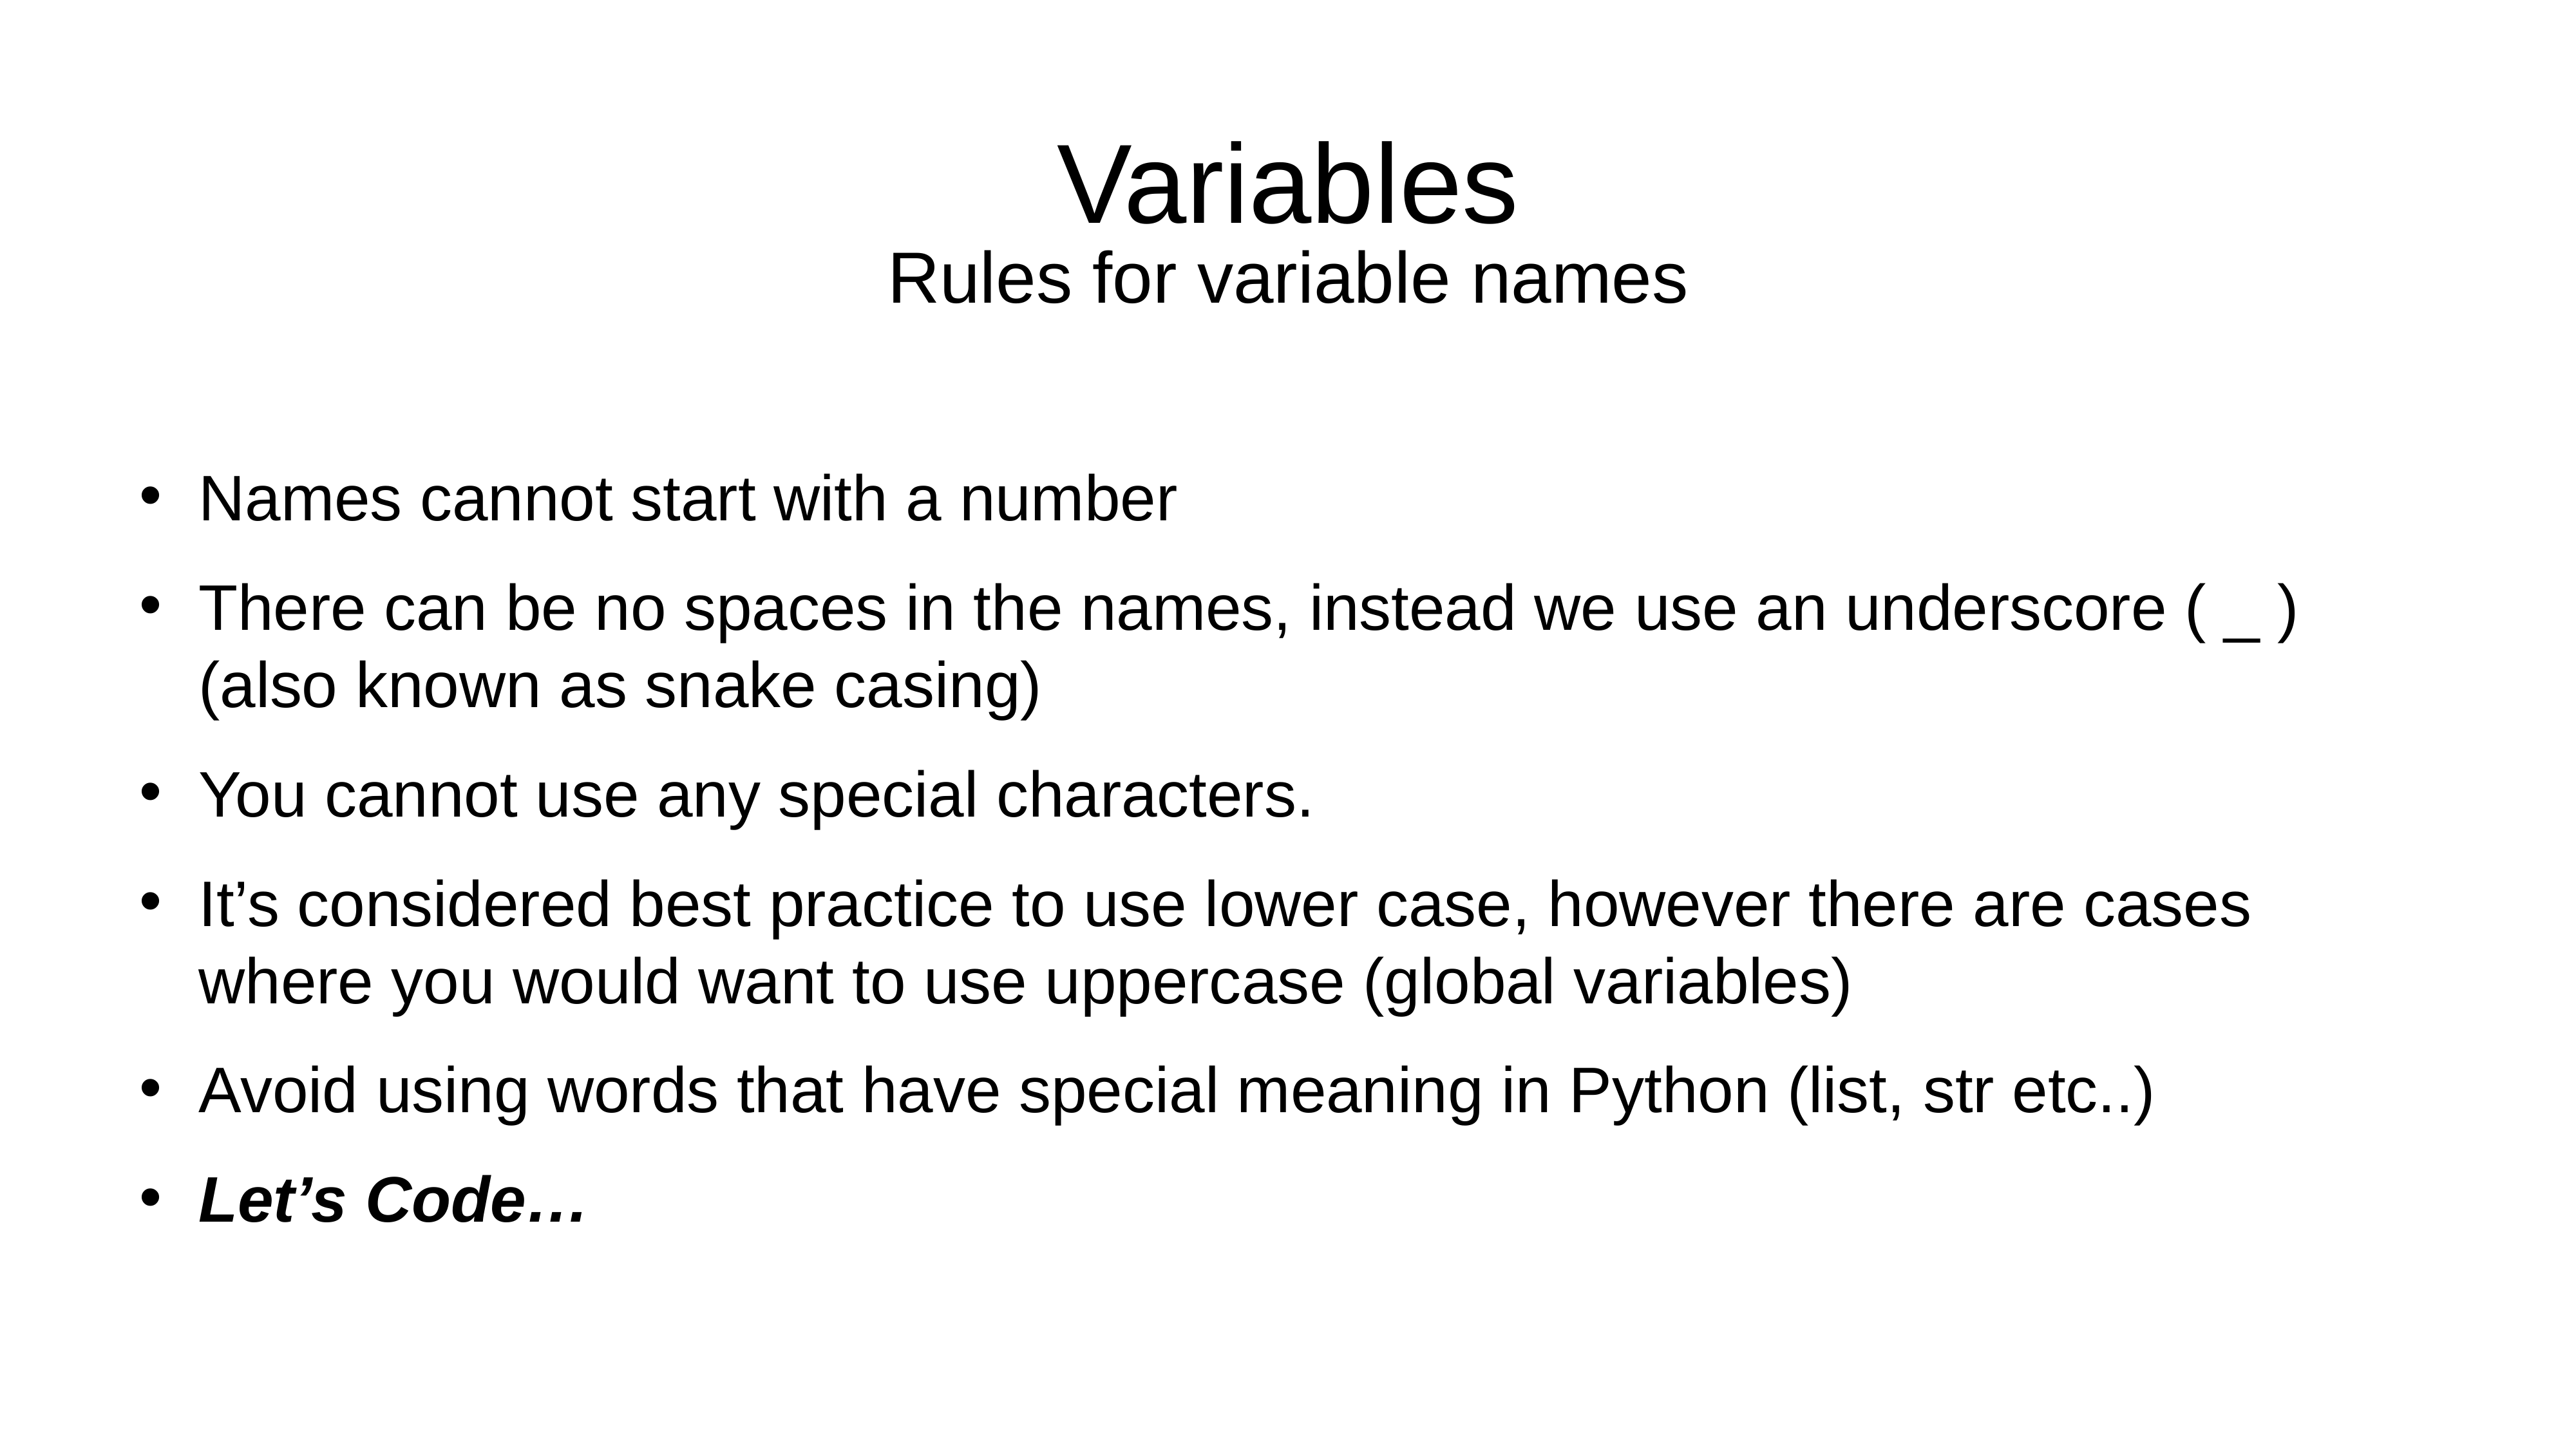

# Variables
Rules for variable names
Names cannot start with a number
There can be no spaces in the names, instead we use an underscore ( _ ) (also known as snake casing)
You cannot use any special characters.
It’s considered best practice to use lower case, however there are cases where you would want to use uppercase (global variables)
Avoid using words that have special meaning in Python (list, str etc..)
Let’s Code…